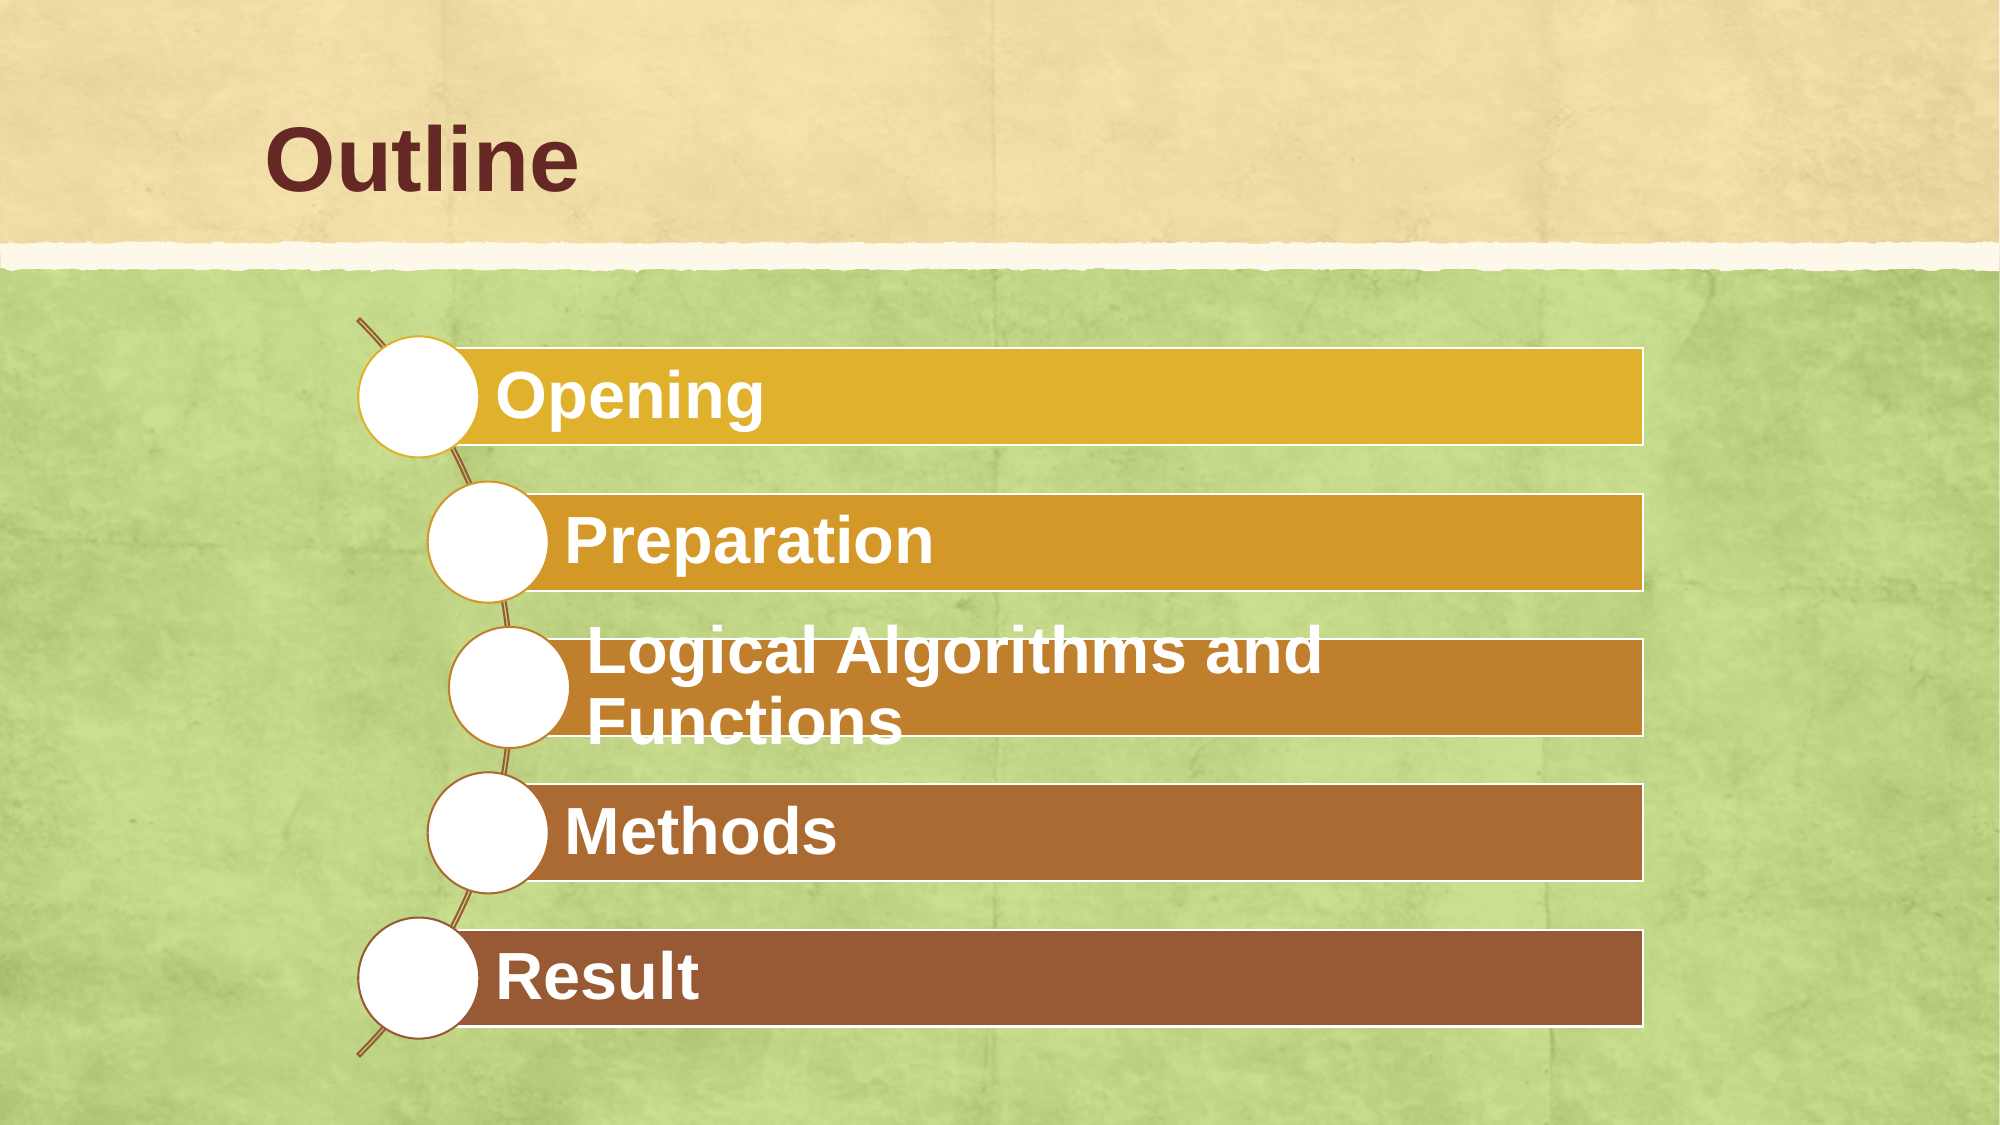

# Outline
Opening
Preparation
Logical Algorithms and Functions
Methods
Result